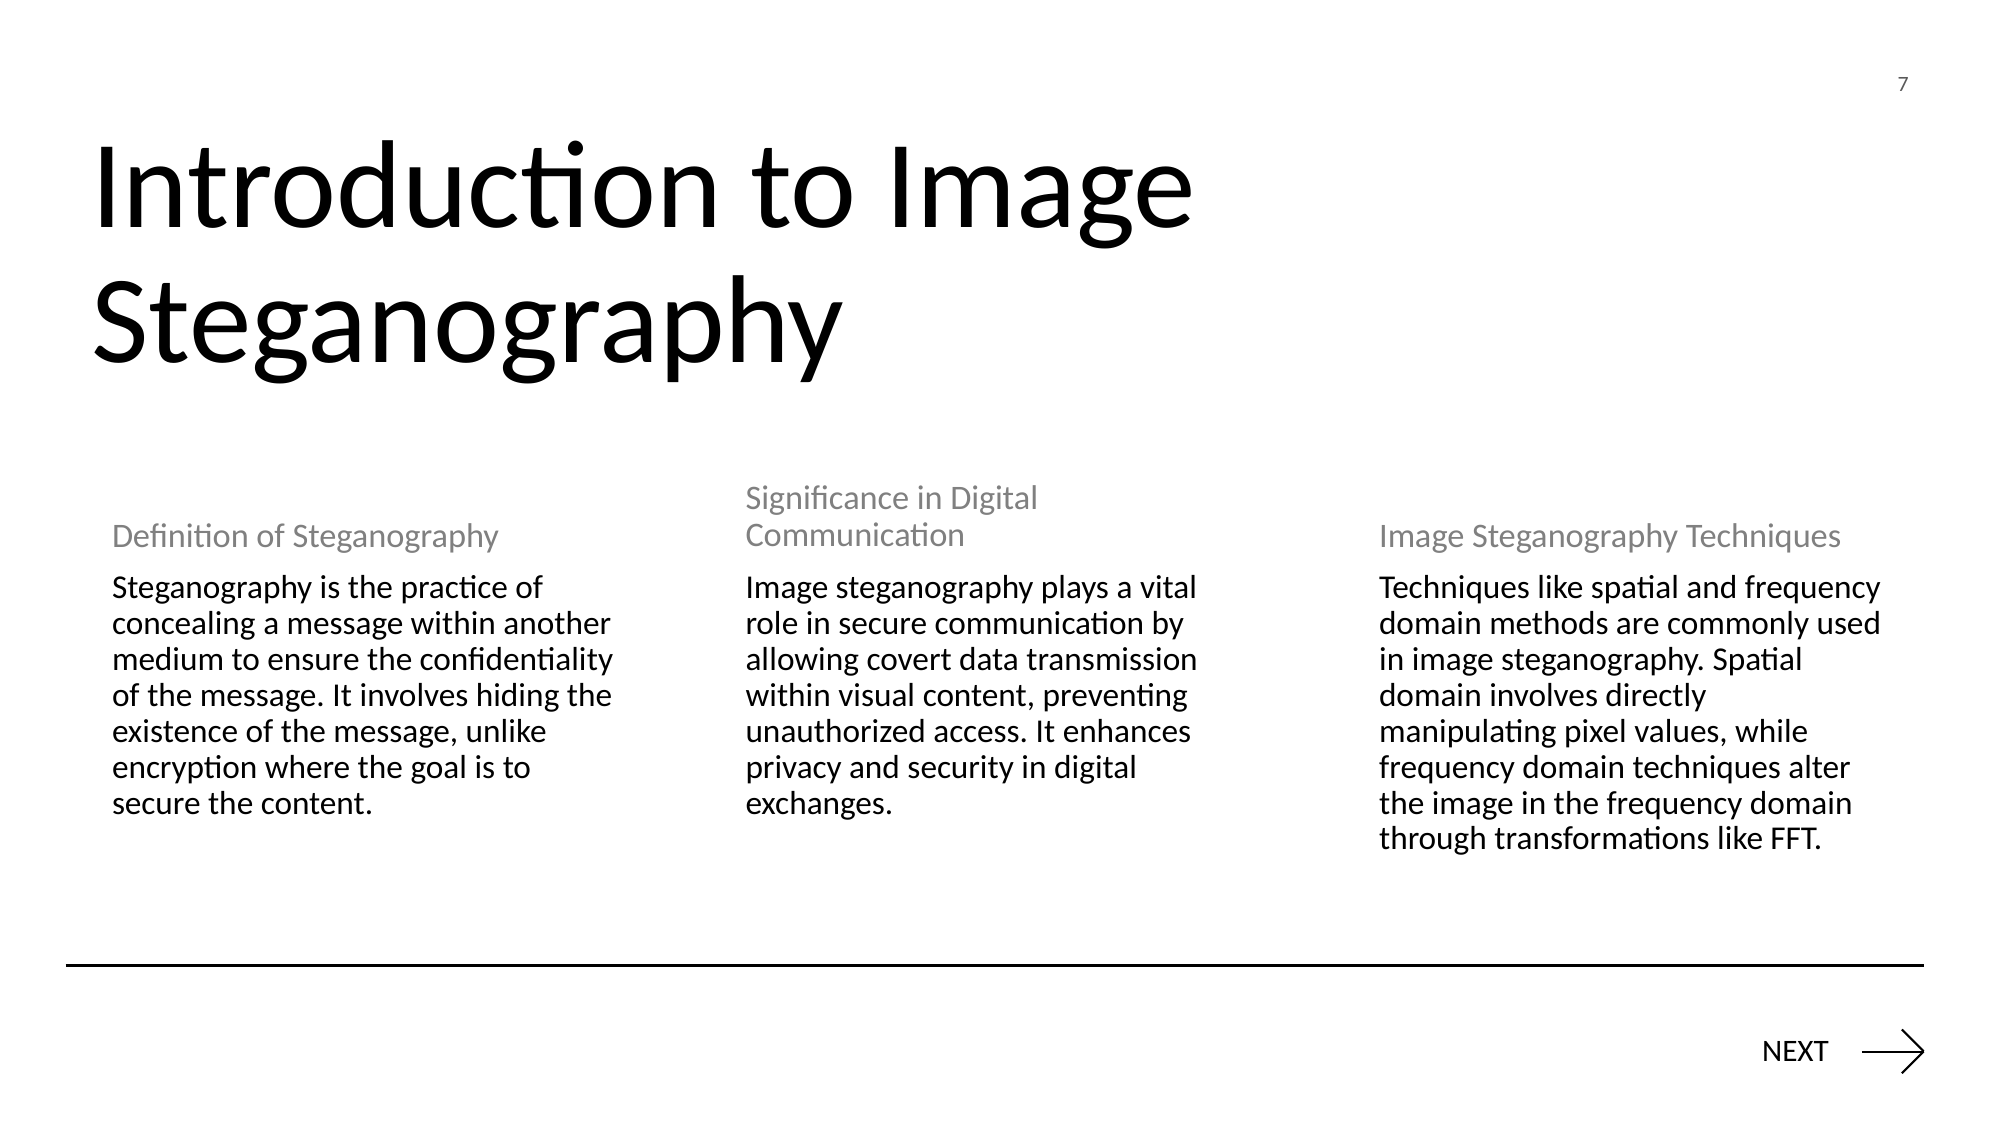

7
# Introduction to Image Steganography
Significance in Digital Communication
Definition of Steganography
Image Steganography Techniques
Steganography is the practice of concealing a message within another medium to ensure the confidentiality of the message. It involves hiding the existence of the message, unlike encryption where the goal is to secure the content.
Image steganography plays a vital role in secure communication by allowing covert data transmission within visual content, preventing unauthorized access. It enhances privacy and security in digital exchanges.
Techniques like spatial and frequency domain methods are commonly used in image steganography. Spatial domain involves directly manipulating pixel values, while frequency domain techniques alter the image in the frequency domain through transformations like FFT.